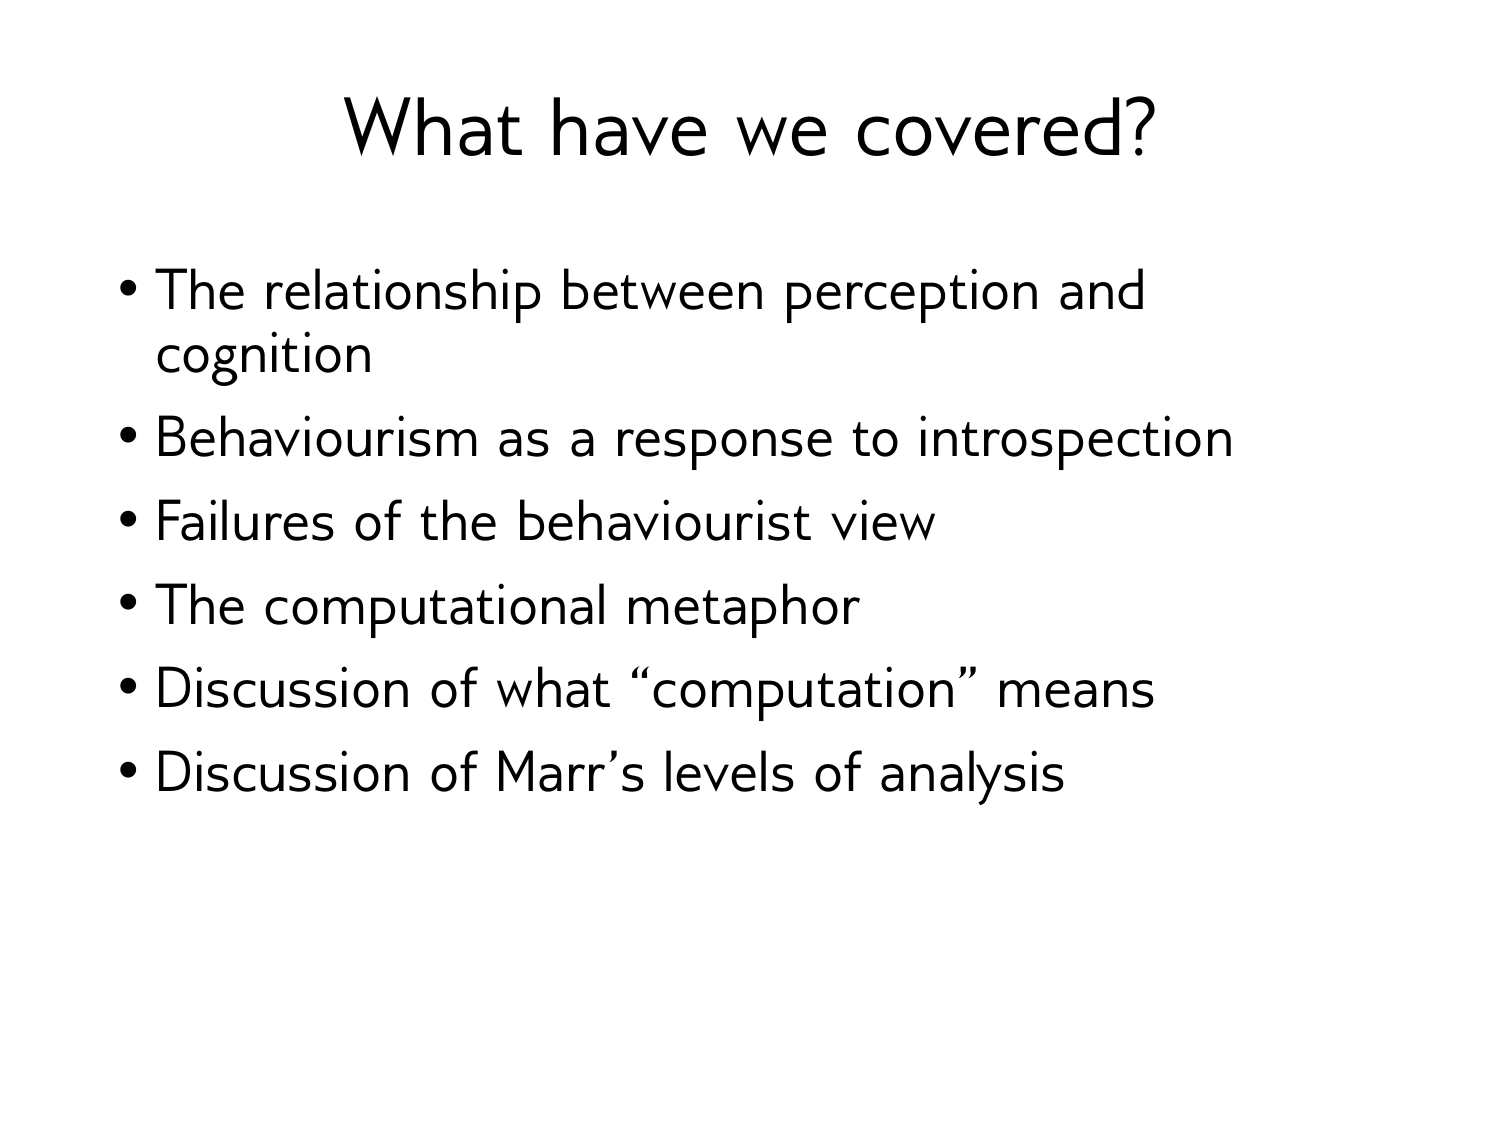

# What have we covered?
The relationship between perception and cognition
Behaviourism as a response to introspection
Failures of the behaviourist view
The computational metaphor
Discussion of what “computation” means
Discussion of Marr’s levels of analysis